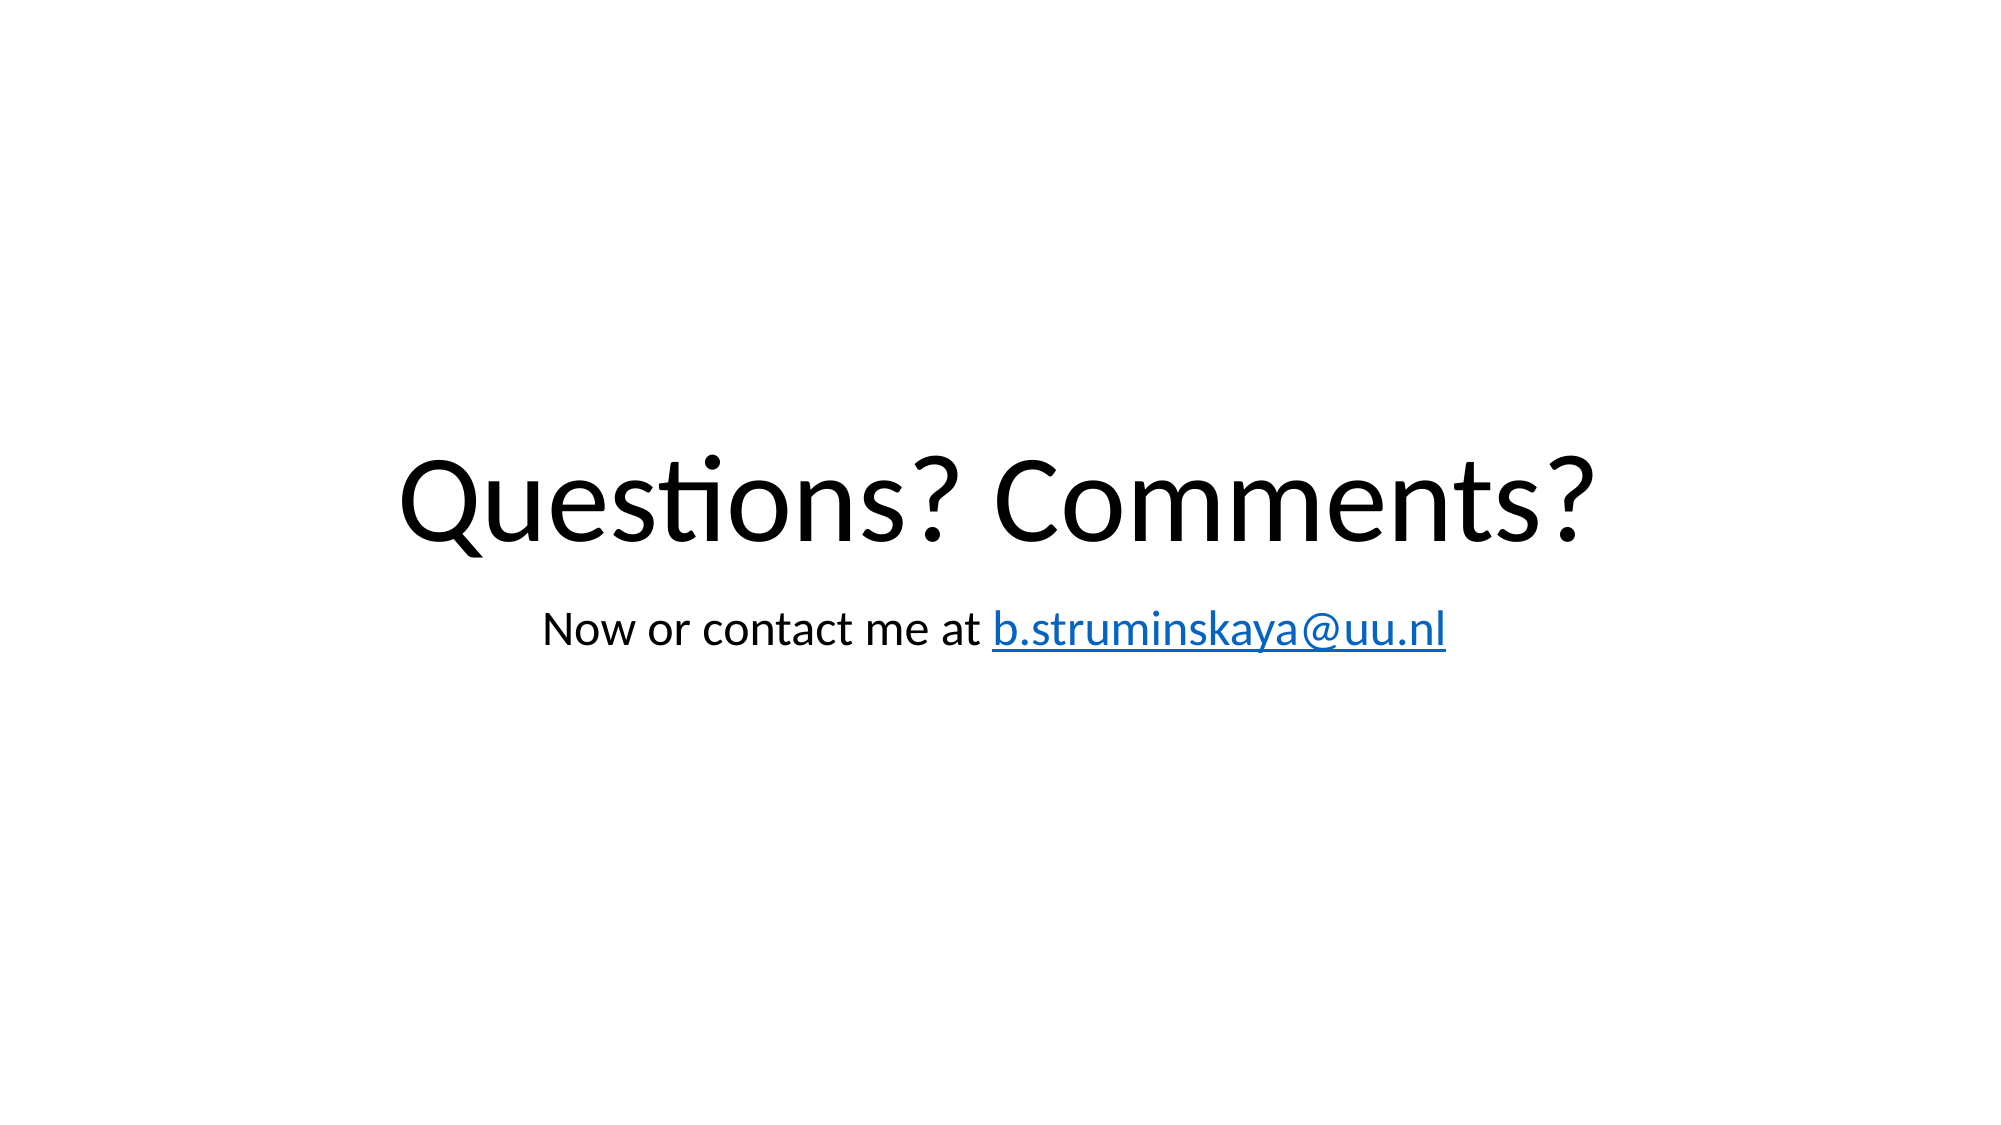

# Questions? Comments?
Now or contact me at b.struminskaya@uu.nl